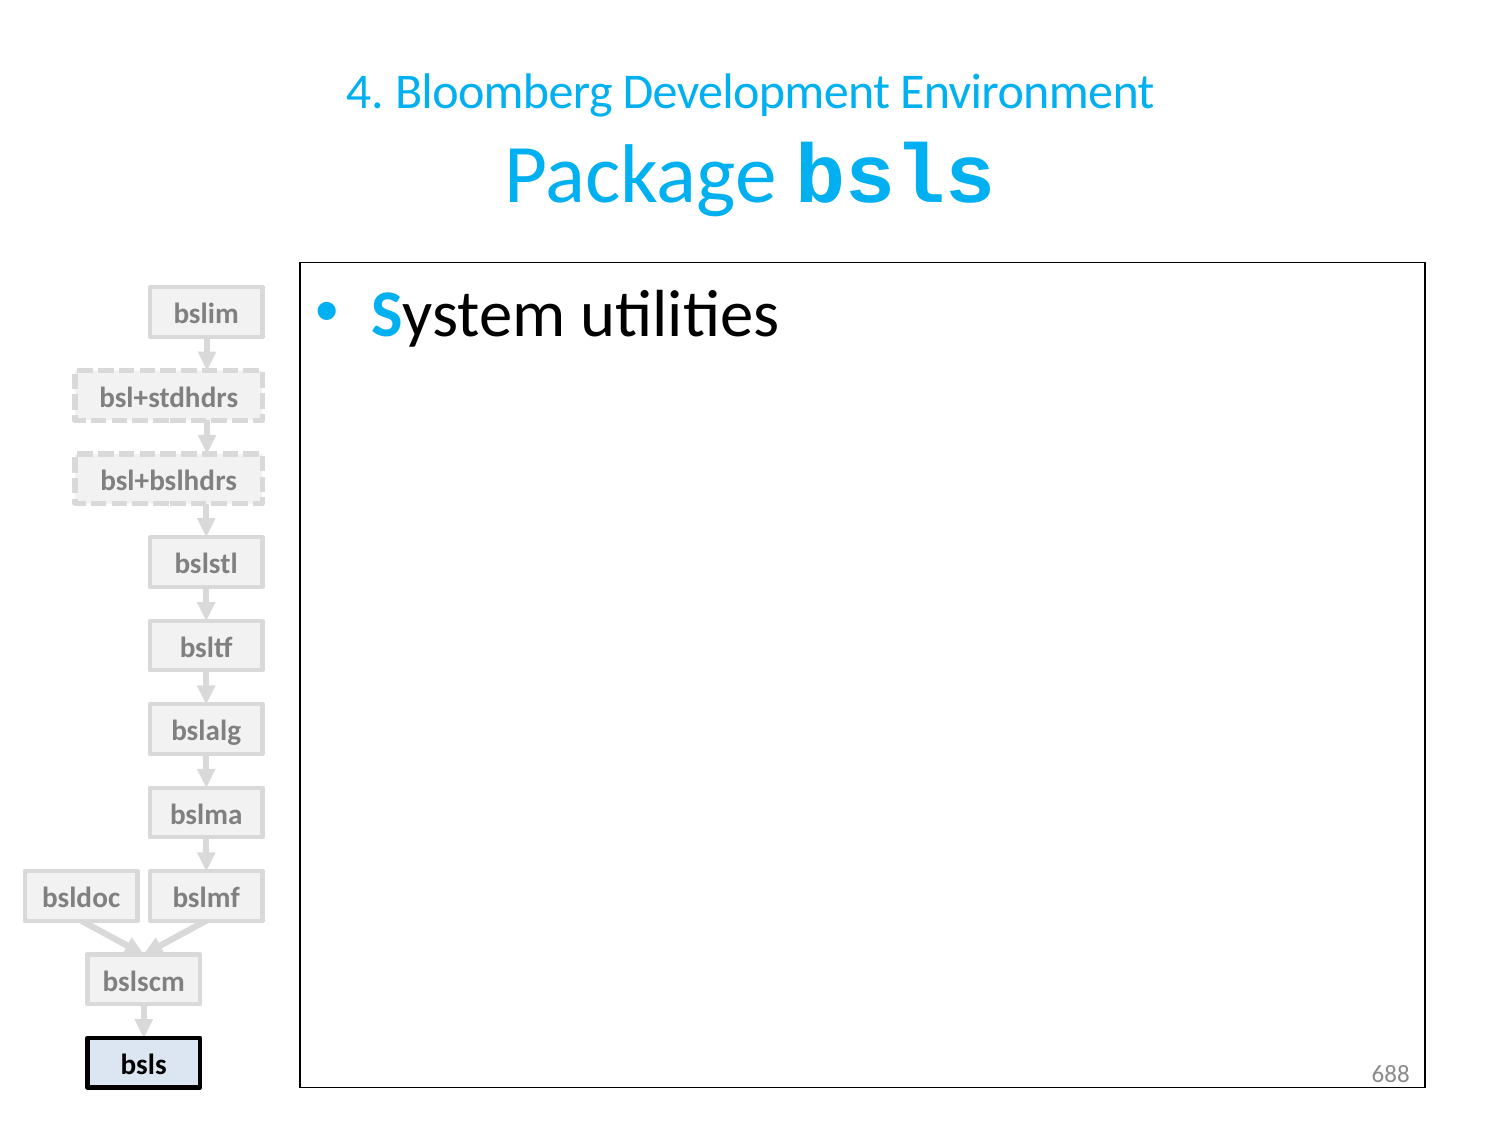

# 4. Bloomberg Development Environment Package bsls
System utilities

bslim
bsl+stdhdrs
bsl+bslhdrs
bslstl
bsltf
bslalg
bslma
bsldoc
bslmf
bslscm
bsls
688